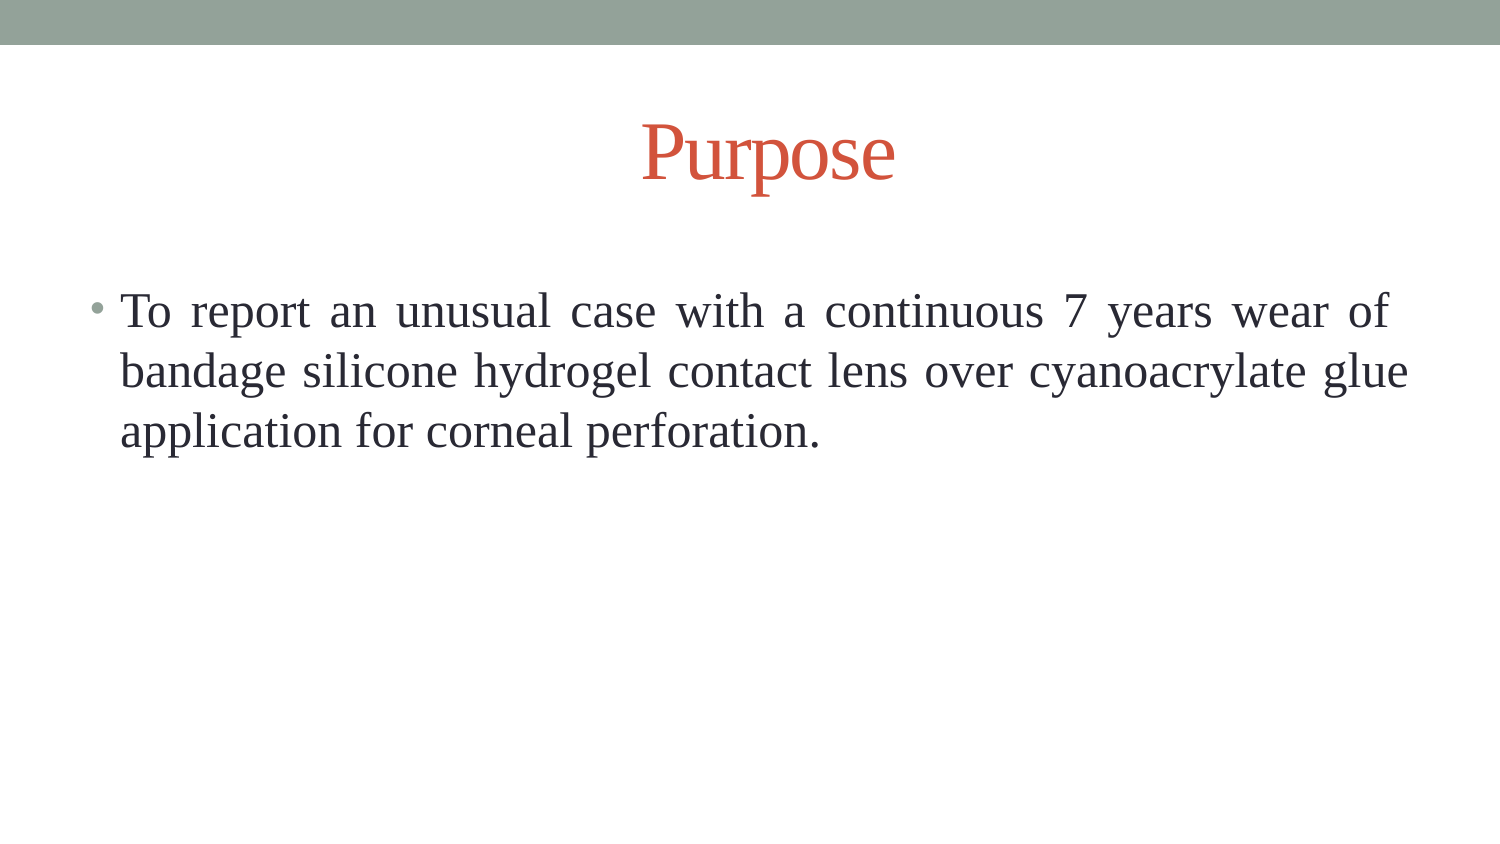

# Purpose

To report an unusual case with a continuous 7 years wear of  bandage silicone hydrogel contact lens over cyanoacrylate glue application for corneal perforation.